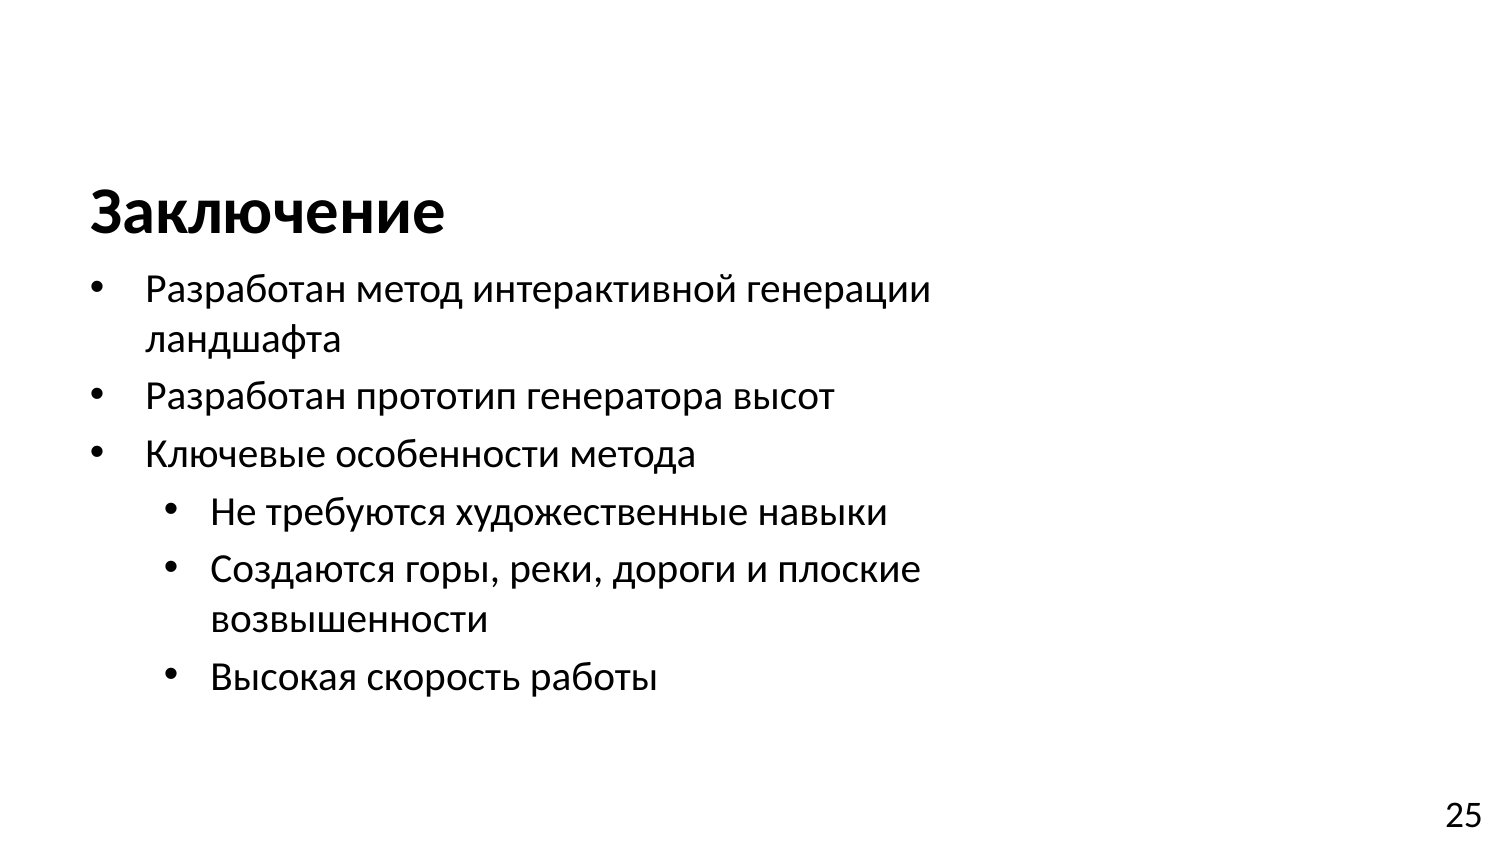

Заключение
Разработан метод интерактивной генерации ландшафта
Разработан прототип генератора высот
Ключевые особенности метода
Не требуются художественные навыки
Создаются горы, реки, дороги и плоские возвышенности
Высокая скорость работы
25